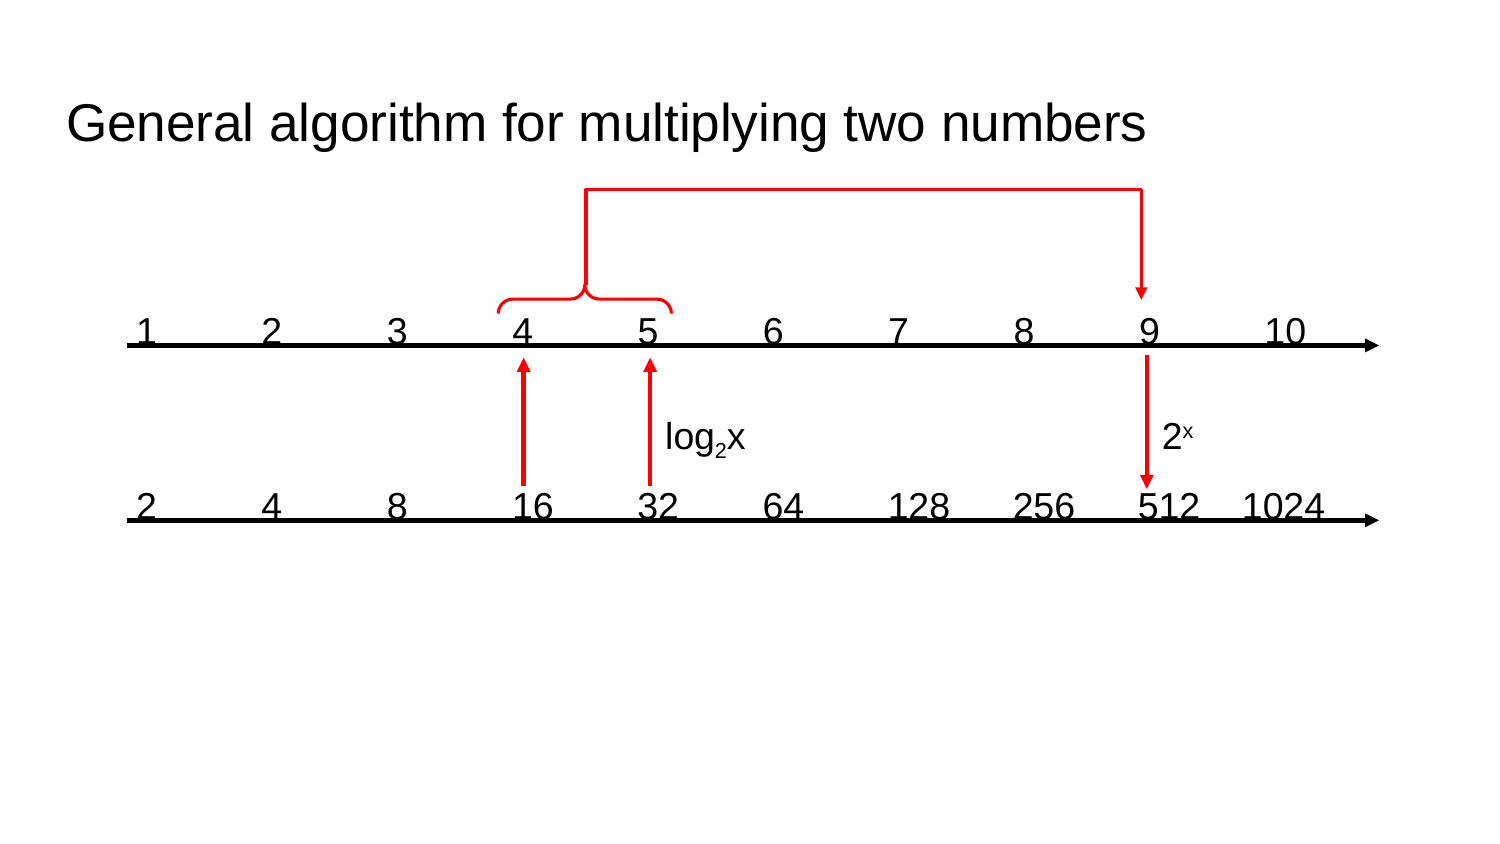

# General algorithm for multiplying two numbers

1          2          3          4          5          6          7          8          9          10
2          4          8          16        32        64        128      256      512    1024
log2x
2x